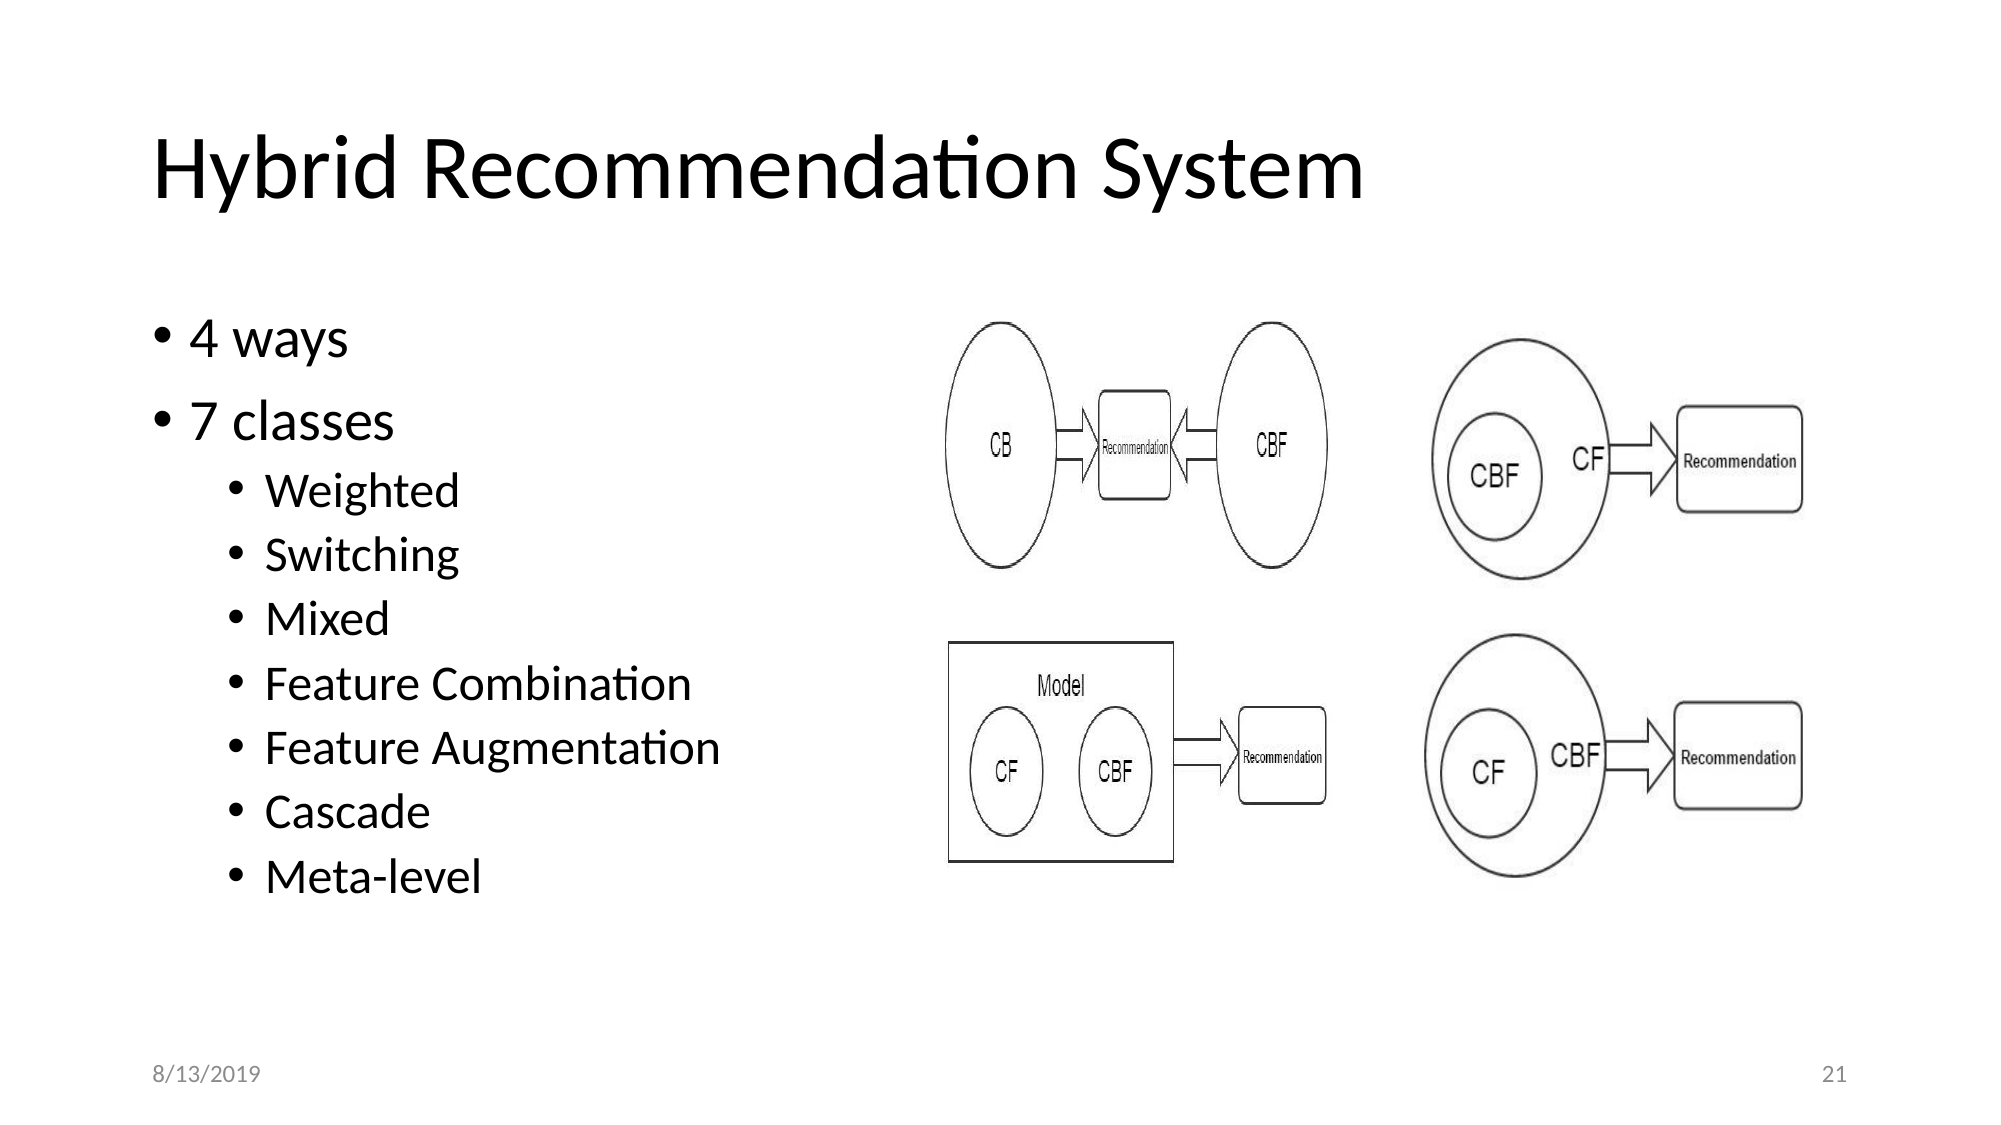

# Hybrid Recommendation System
4 ways
7 classes
Weighted
Switching
Mixed
Feature Combination
Feature Augmentation
Cascade
Meta-level

8/13/2019
21